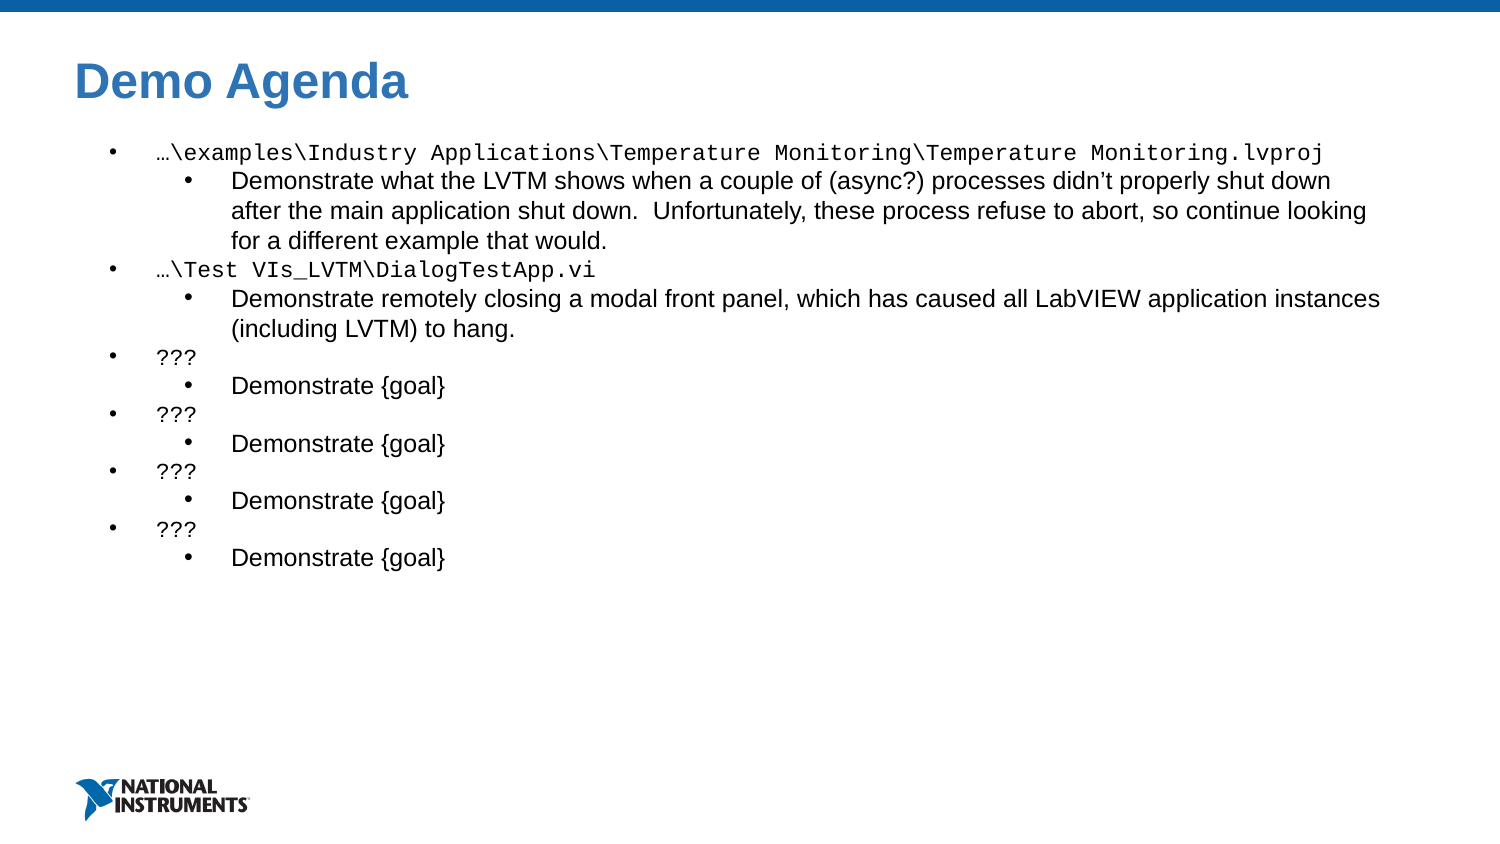

# Demo Agenda
…\examples\Industry Applications\Temperature Monitoring\Temperature Monitoring.lvproj
Demonstrate what the LVTM shows when a couple of (async?) processes didn’t properly shut down after the main application shut down.  Unfortunately, these process refuse to abort, so continue looking for a different example that would.
…\Test VIs_LVTM\DialogTestApp.vi
Demonstrate remotely closing a modal front panel, which has caused all LabVIEW application instances (including LVTM) to hang.
???
Demonstrate {goal}
???
Demonstrate {goal}
???
Demonstrate {goal}
???
Demonstrate {goal}